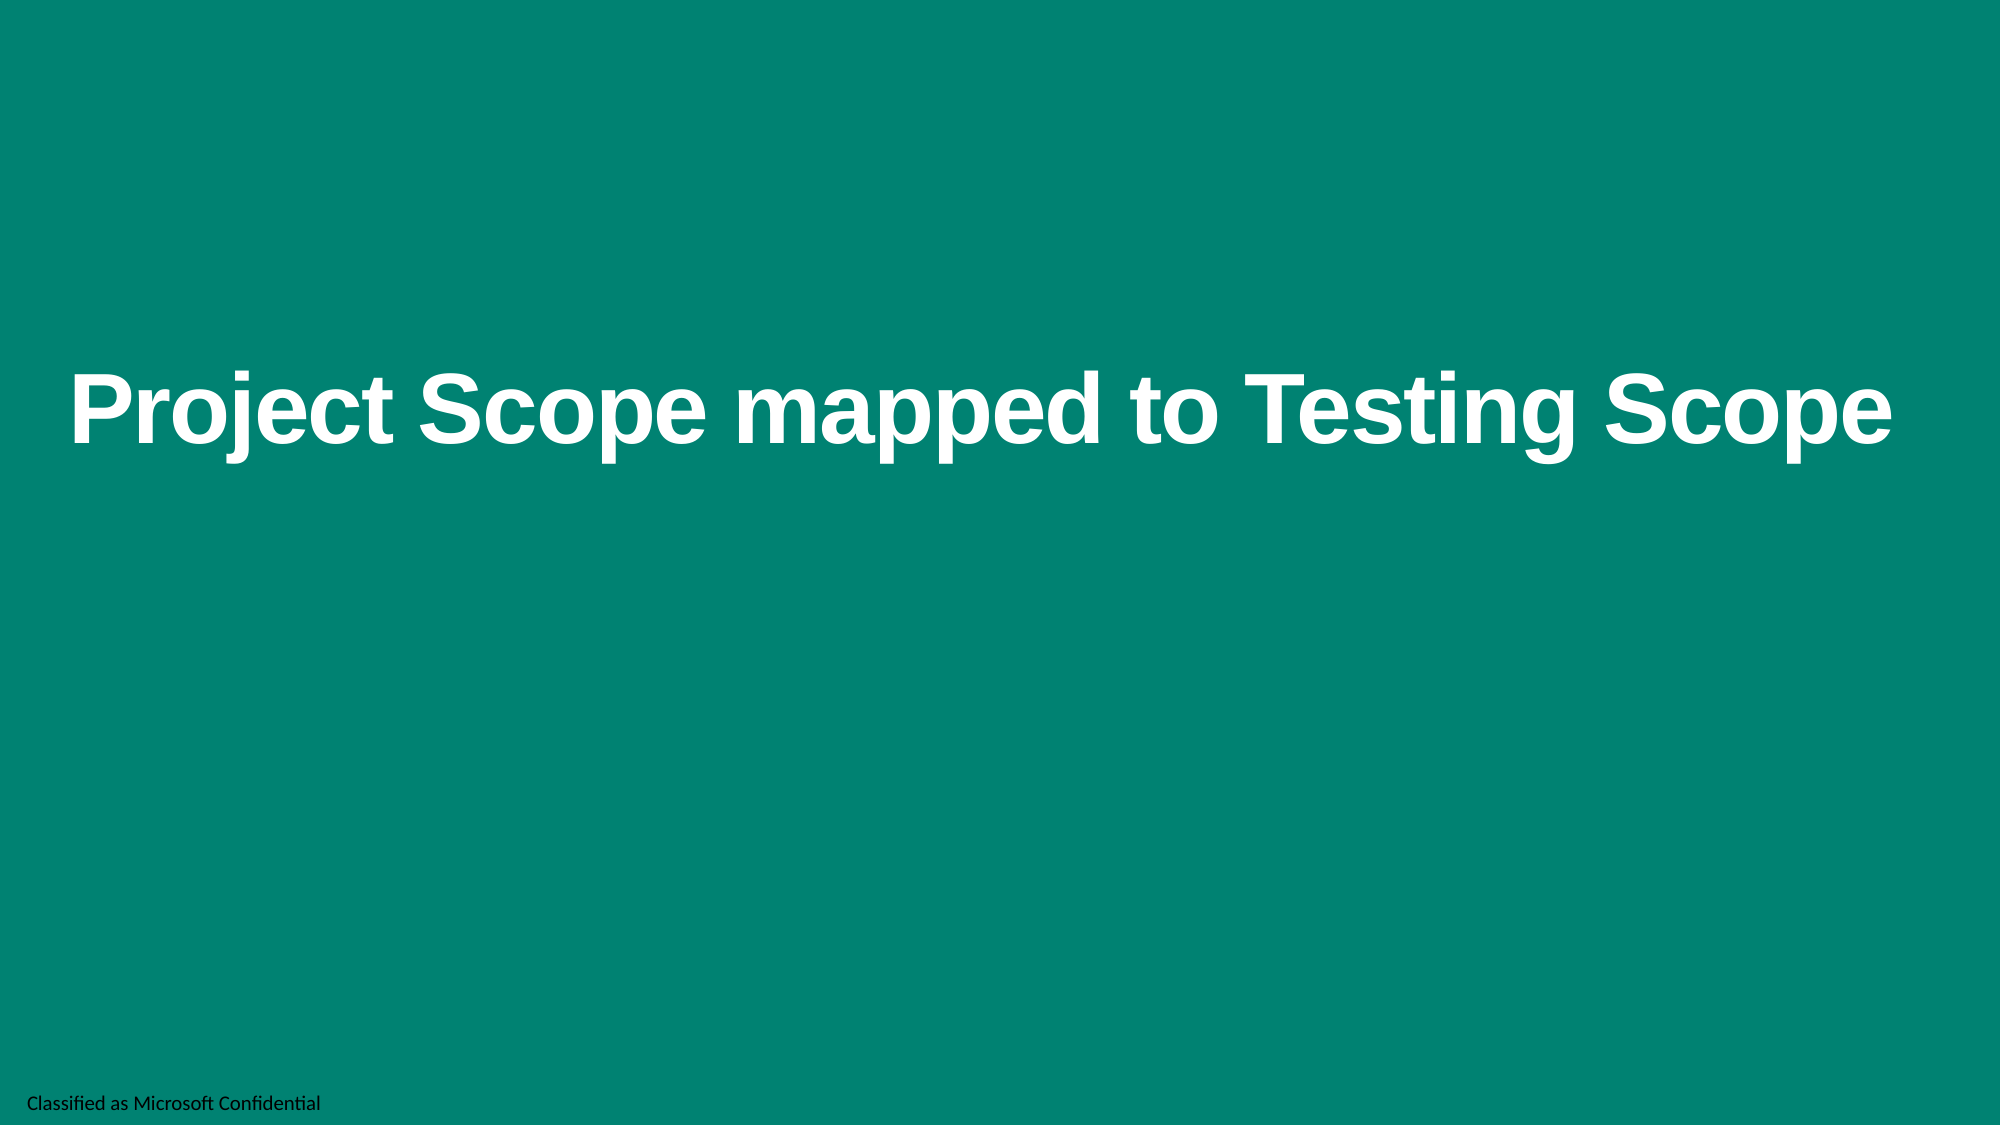

# Project Scope mapped to Testing Scope